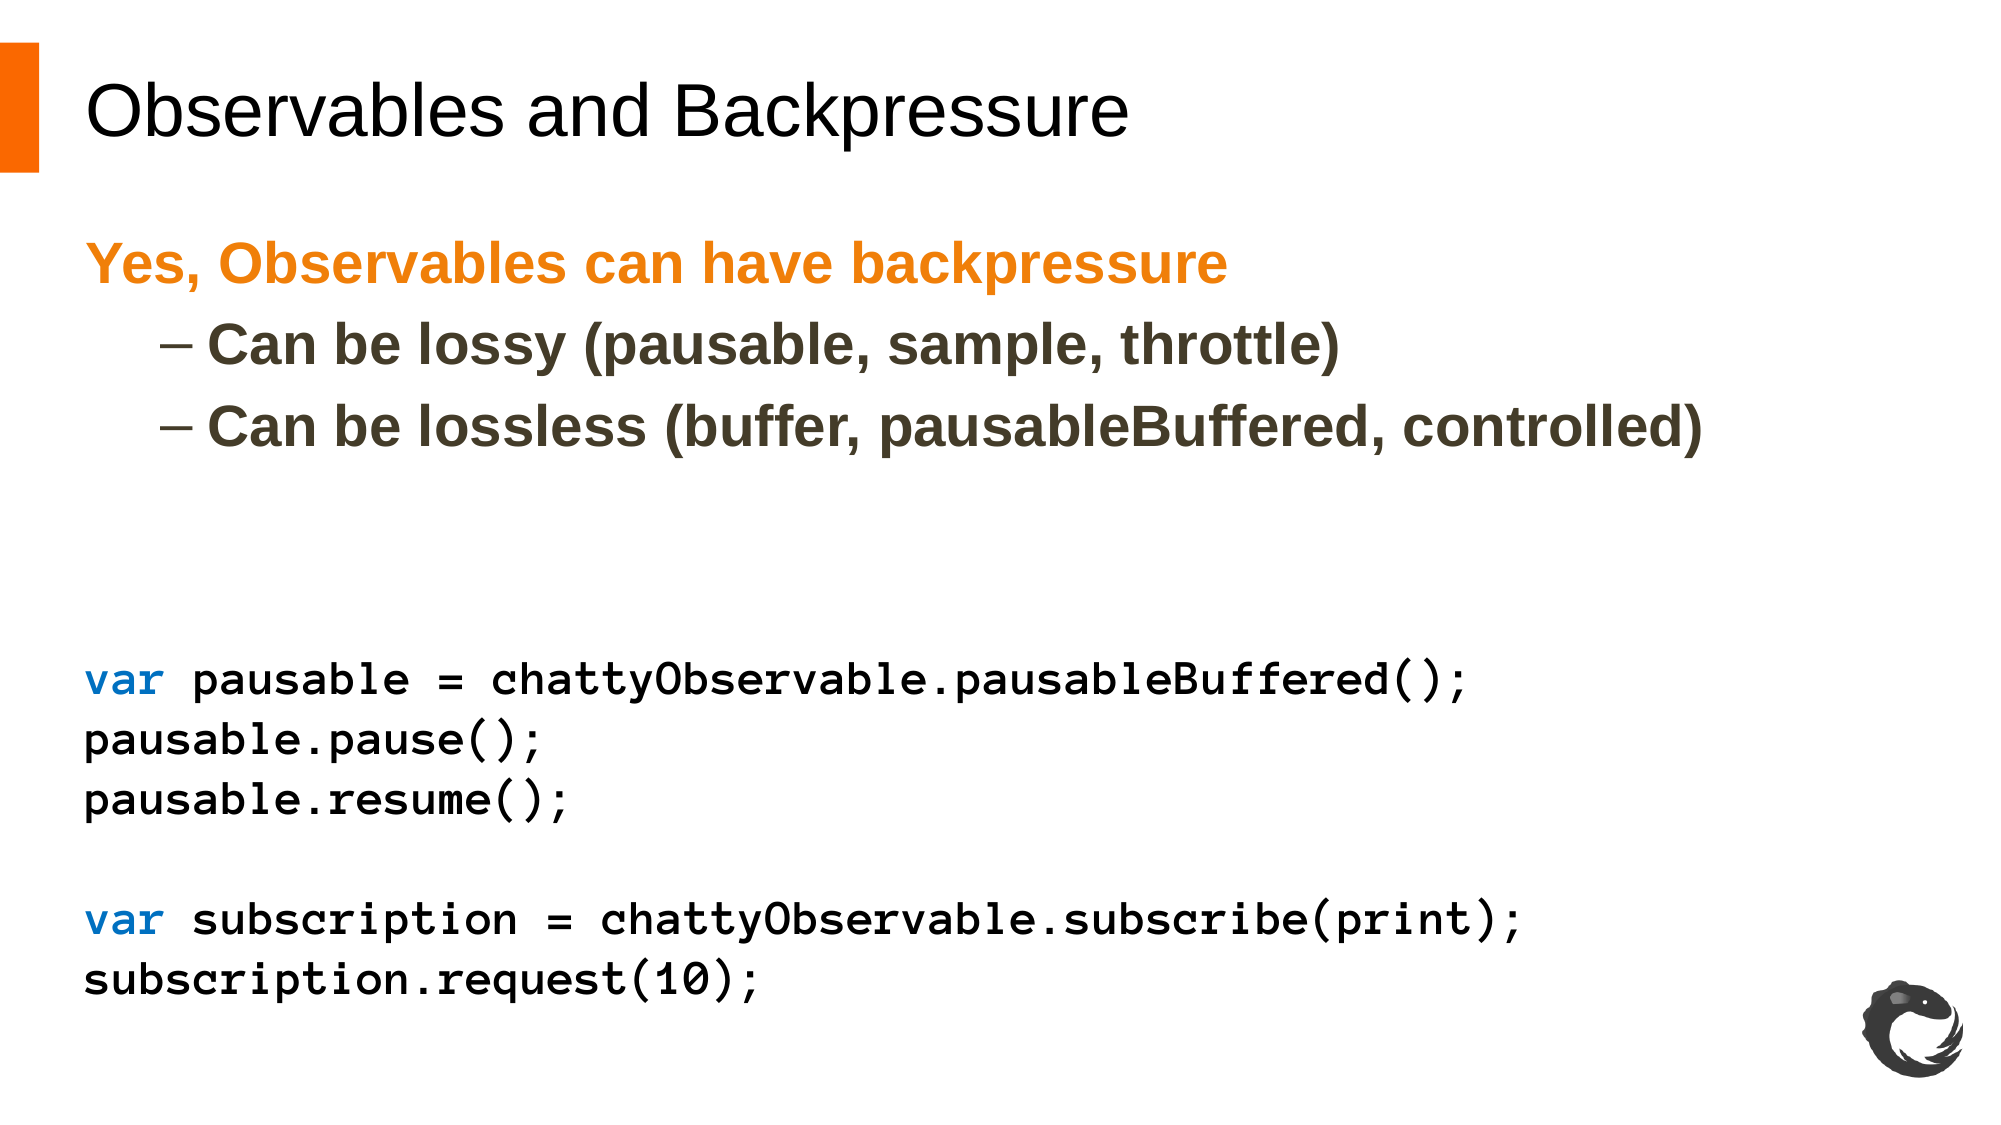

# Observables and Backpressure
Yes, Observables can have backpressure
Can be lossy (pausable, sample, throttle)
Can be lossless (buffer, pausableBuffered, controlled)
var pausable = chattyObservable.pausableBuffered();
pausable.pause();
pausable.resume();

var subscription = chattyObservable.subscribe(print);
subscription.request(10);